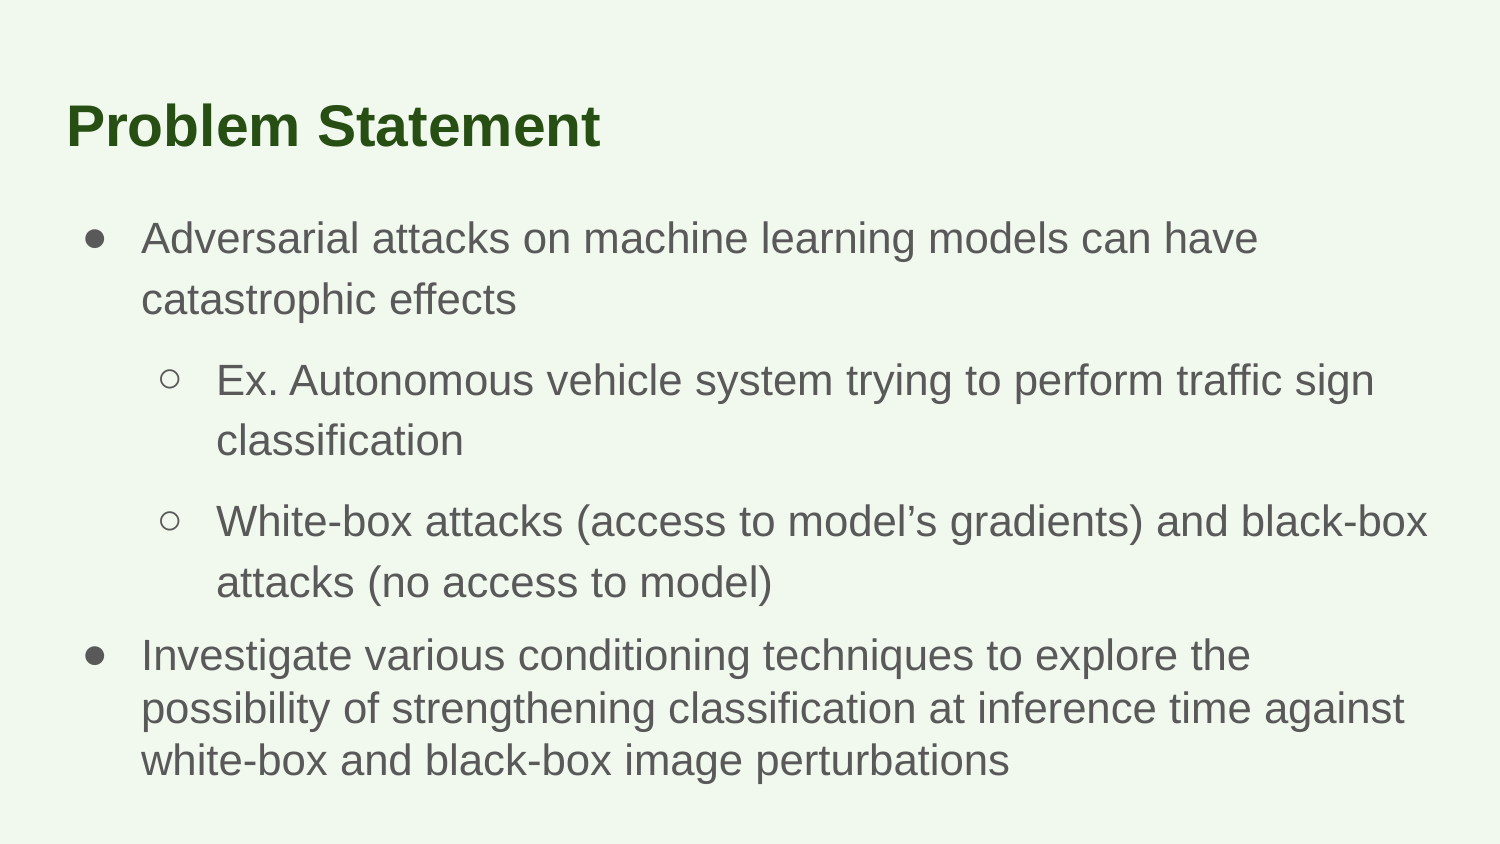

# Problem Statement
Adversarial attacks on machine learning models can have catastrophic effects
Ex. Autonomous vehicle system trying to perform traffic sign classification
White-box attacks (access to model’s gradients) and black-box attacks (no access to model)
Investigate various conditioning techniques to explore the possibility of strengthening classification at inference time against white-box and black-box image perturbations